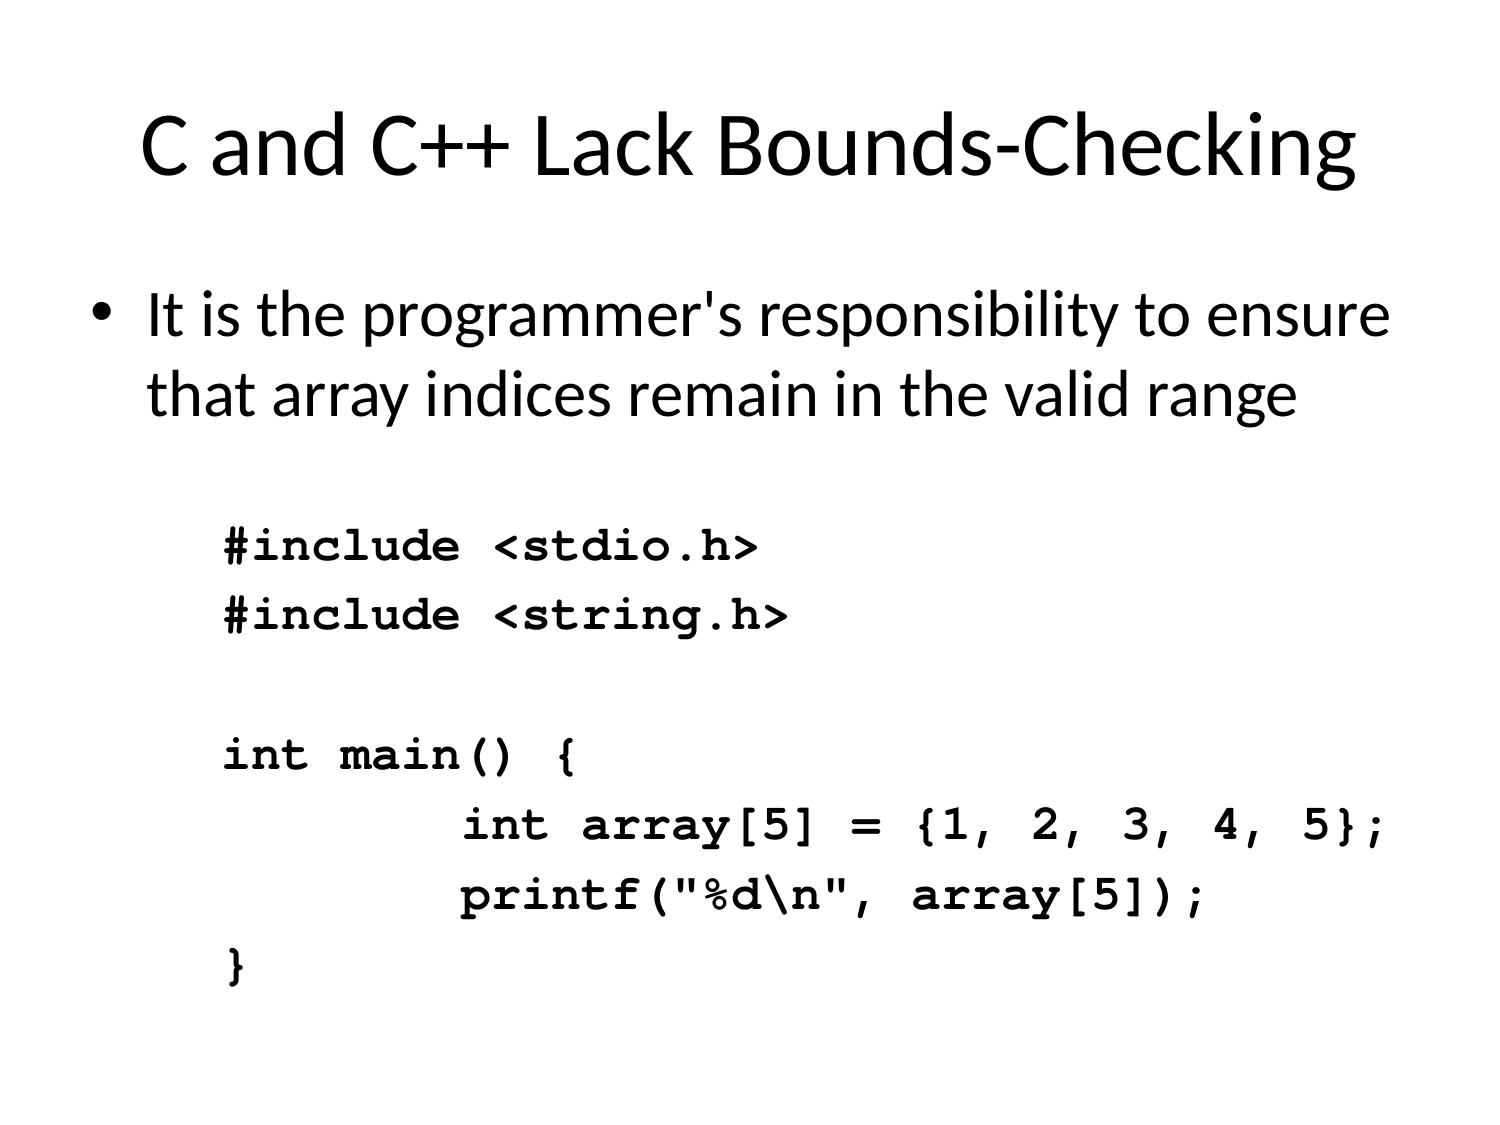

# C and C++ Lack Bounds-Checking
It is the programmer's responsibility to ensure that array indices remain in the valid range

#include <stdio.h>
#include <string.h>

int main() {
        int array[5] = {1, 2, 3, 4, 5};
        printf("%d\n", array[5]);
}